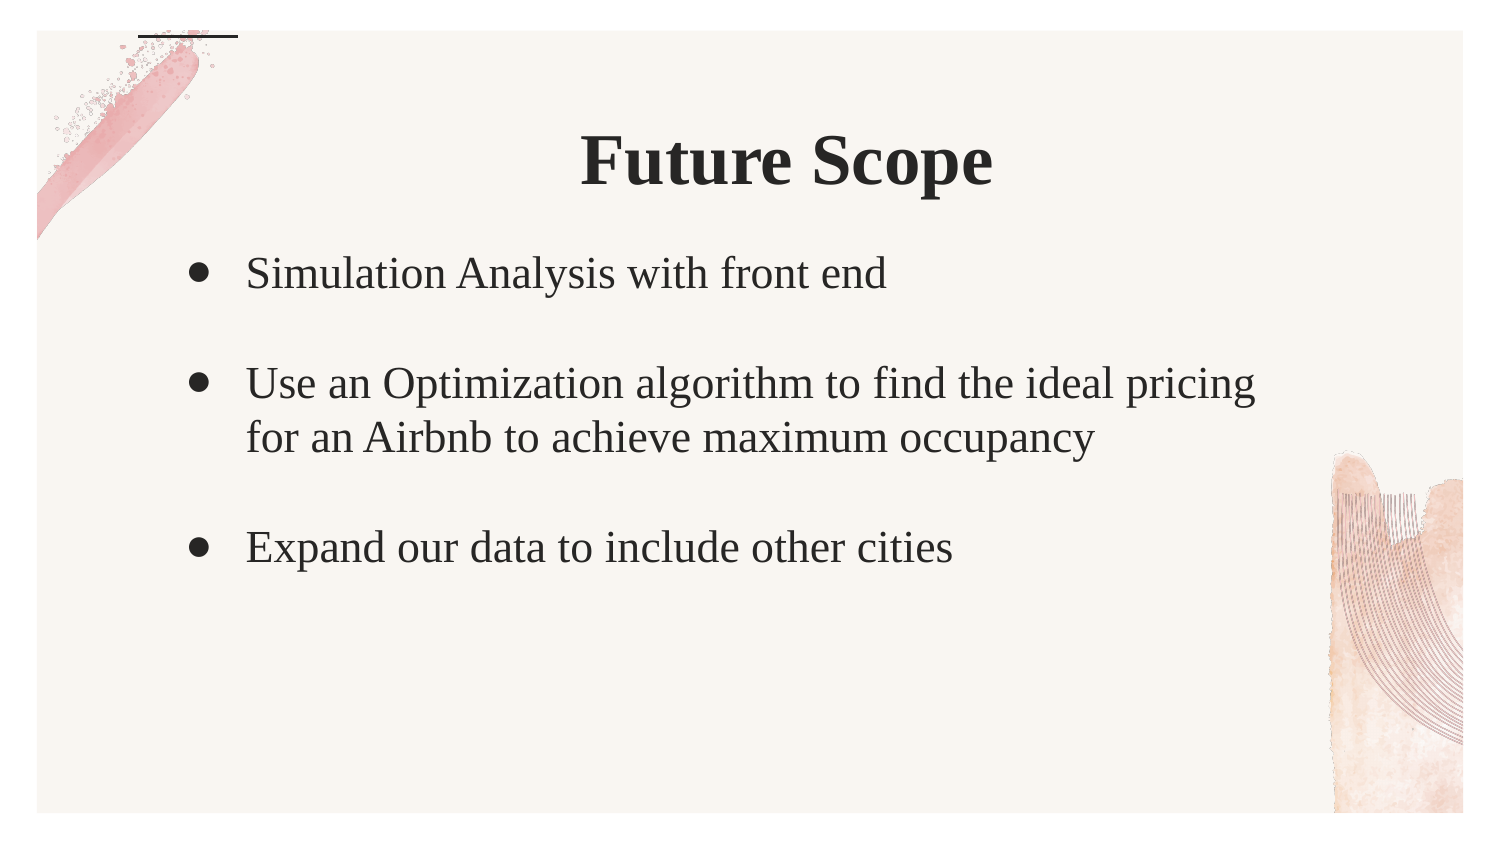

# Future Scope
Simulation Analysis with front end

Use an Optimization algorithm to find the ideal pricing for an Airbnb to achieve maximum occupancy

Expand our data to include other cities